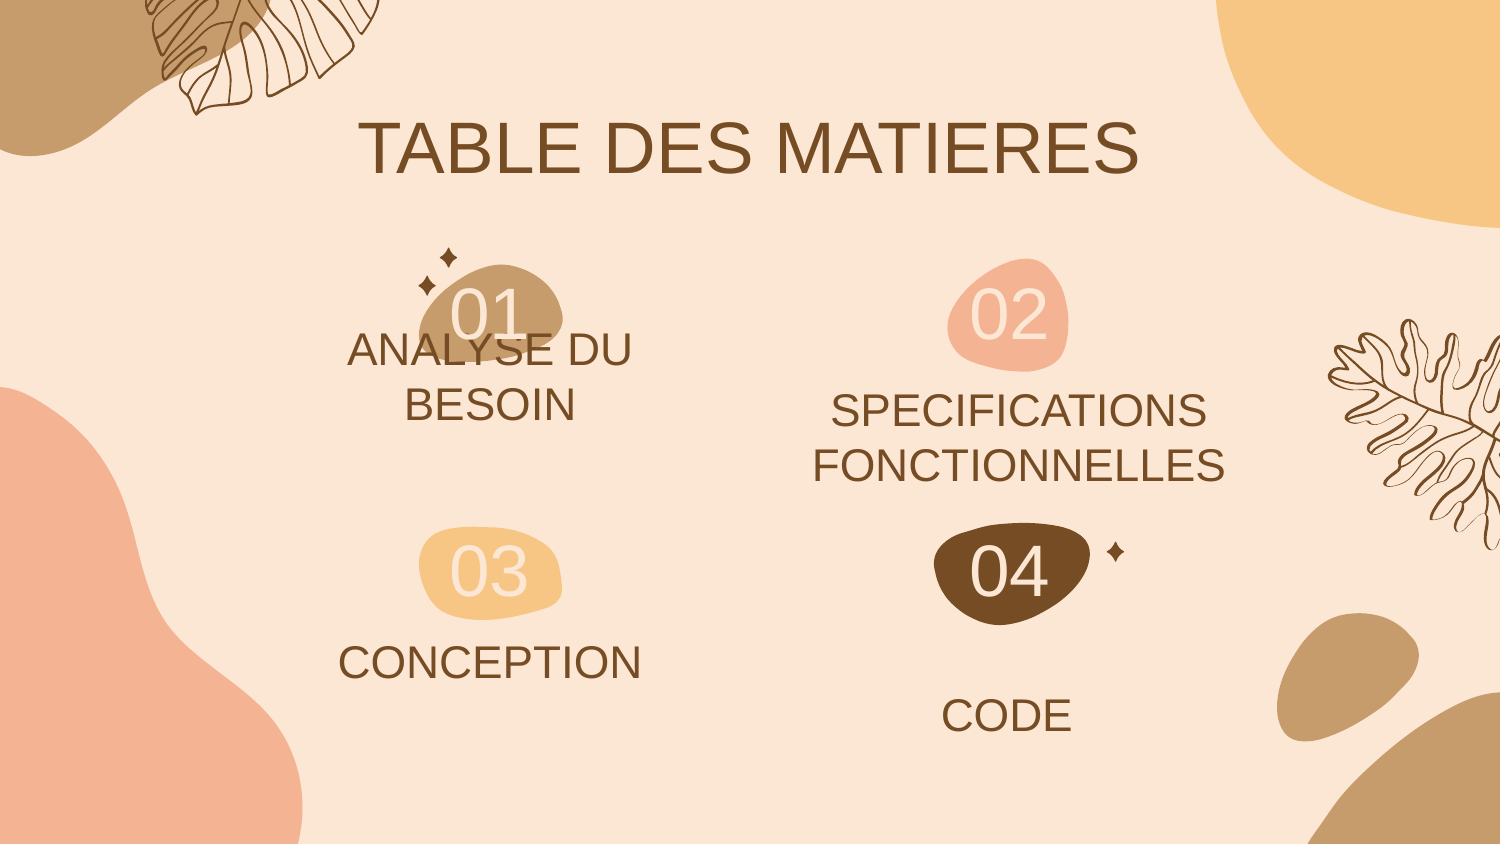

TABLE DES MATIERES

01
02
# ANALYSE DU BESOIN

SPECIFICATIONS FONCTIONNELLES

03
04

CONCEPTION

CODE